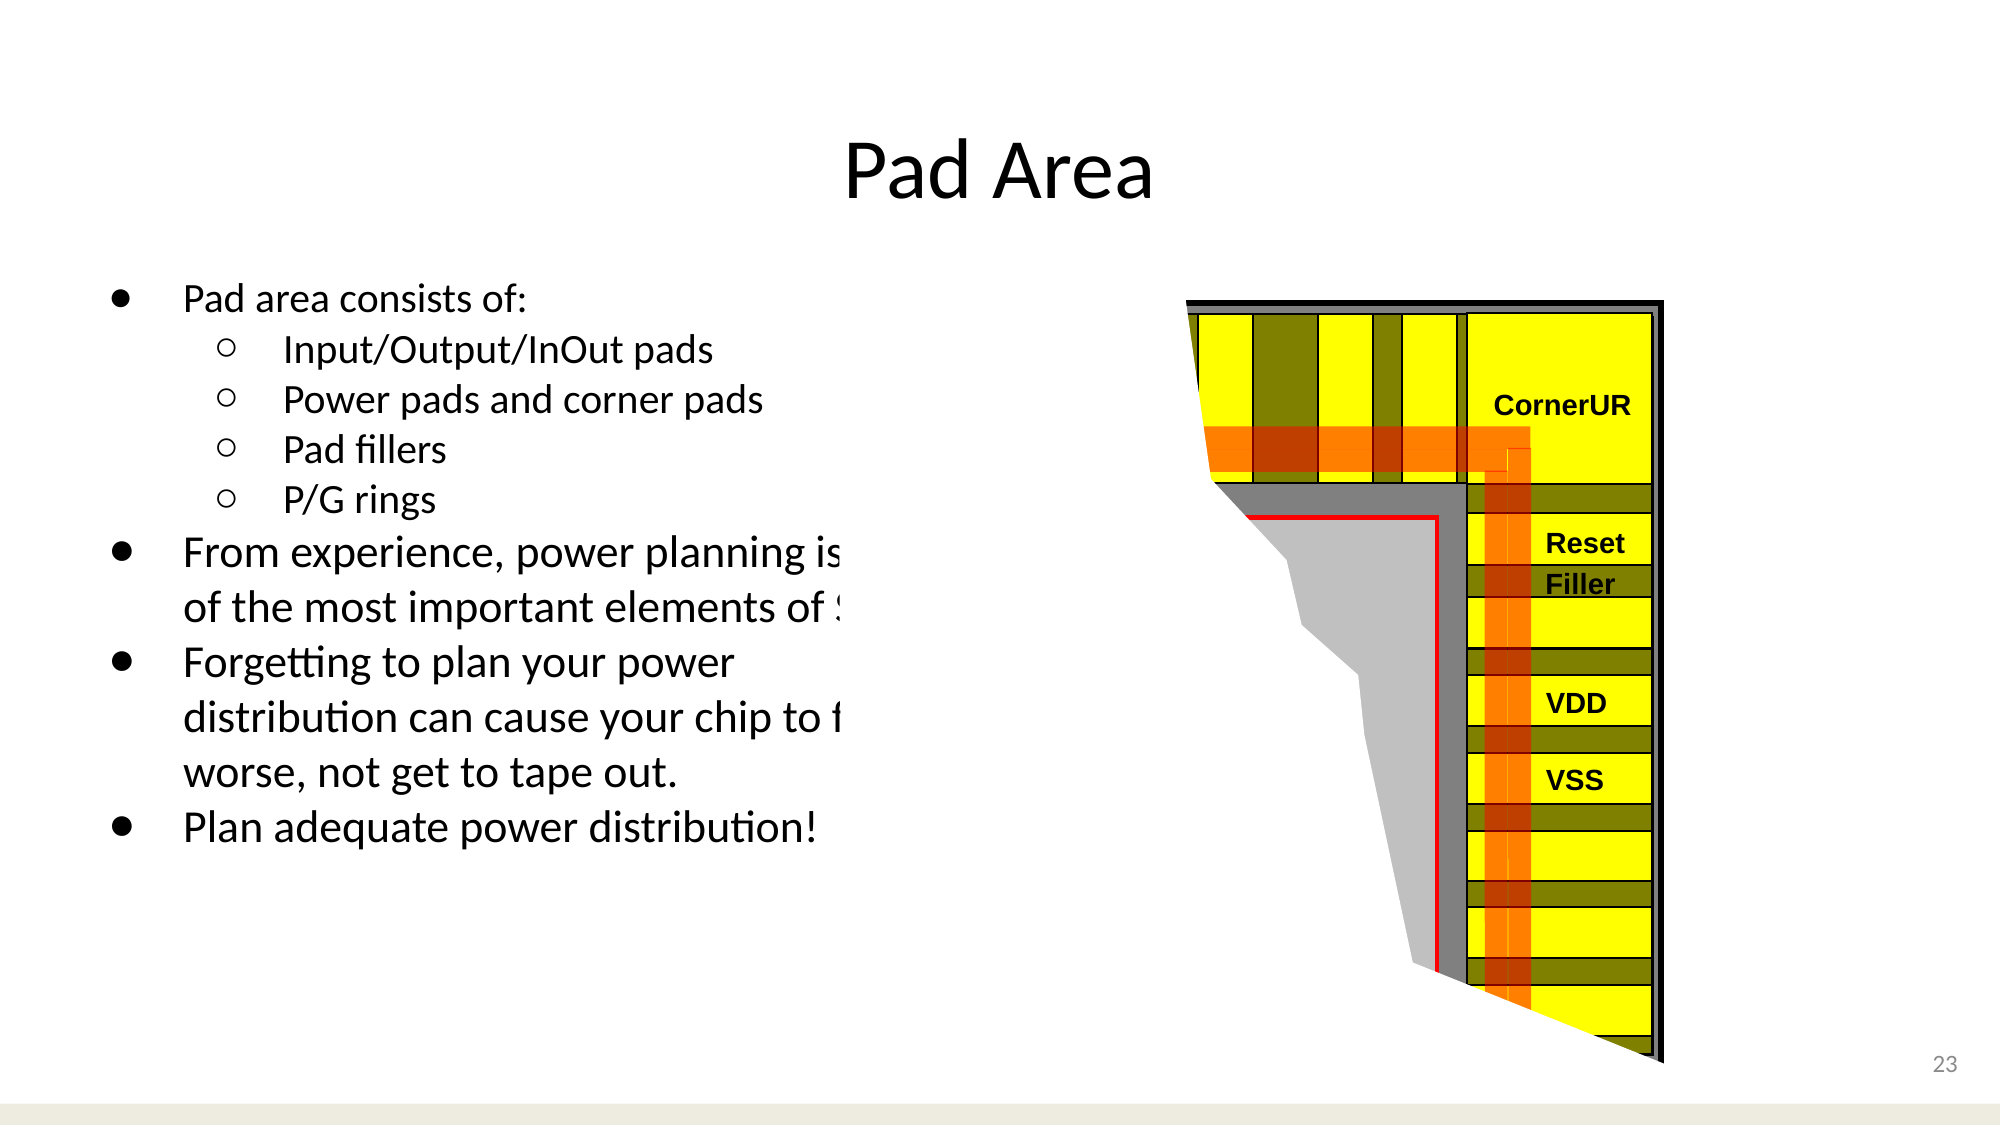

# Pad Area
Pad area consists of:
Input/Output/InOut pads
Power pads and corner pads
Pad fillers
P/G rings
From experience, power planning is one of the most important elements of SoC.
Forgetting to plan your power distribution can cause your chip to fail or, worse, not get to tape out.
Plan adequate power distribution!

CornerUR

Reset

Filler

VDD

VSS

23